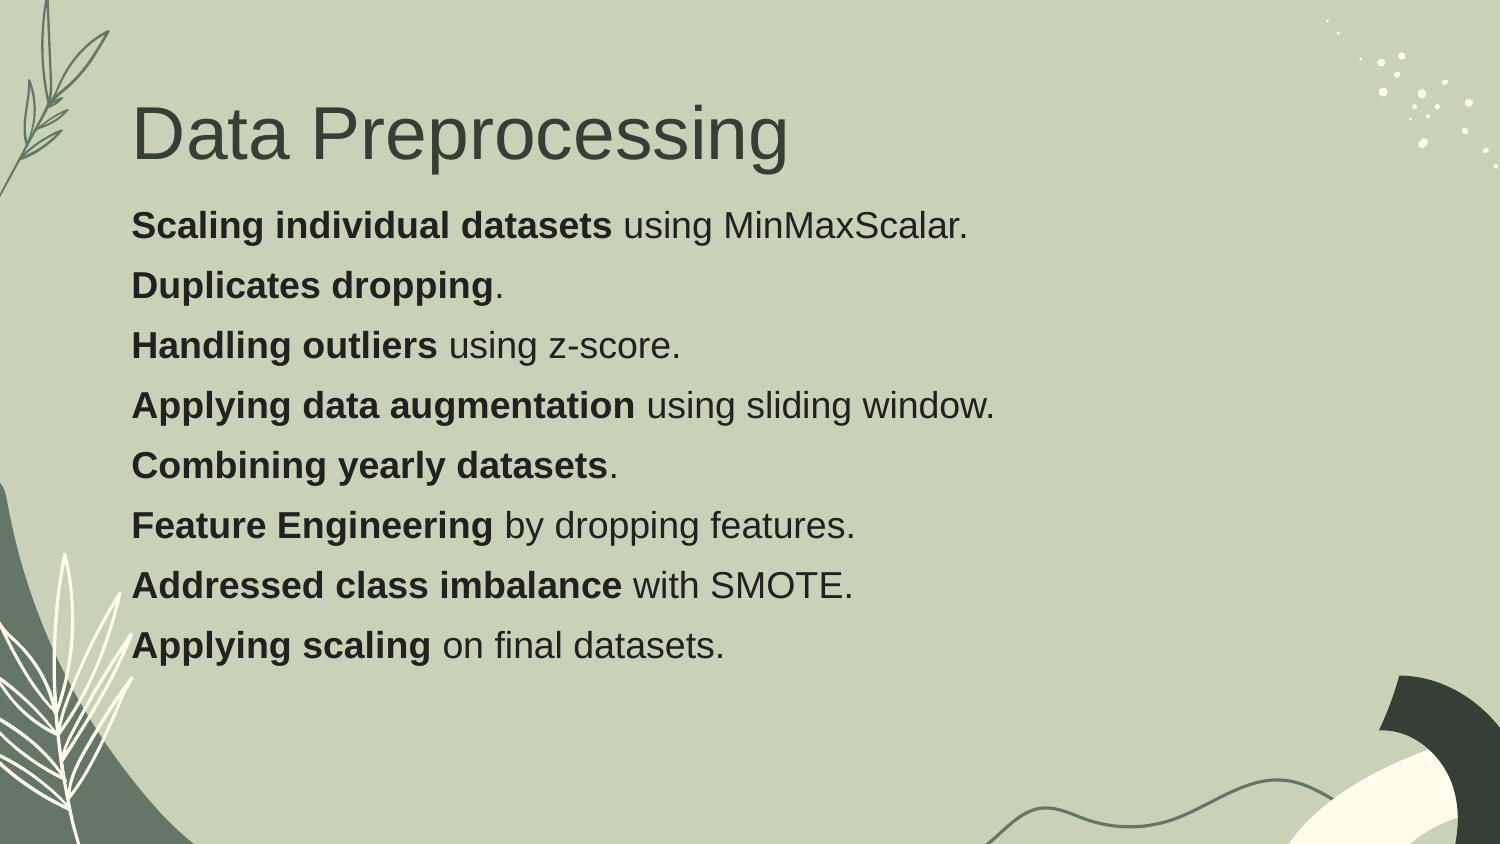

# Data Preprocessing
Scaling individual datasets using MinMaxScalar.

Duplicates dropping.

Handling outliers using z-score.

Applying data augmentation using sliding window.

Combining yearly datasets.

Feature Engineering by dropping features.

Addressed class imbalance with SMOTE.

Applying scaling on final datasets.